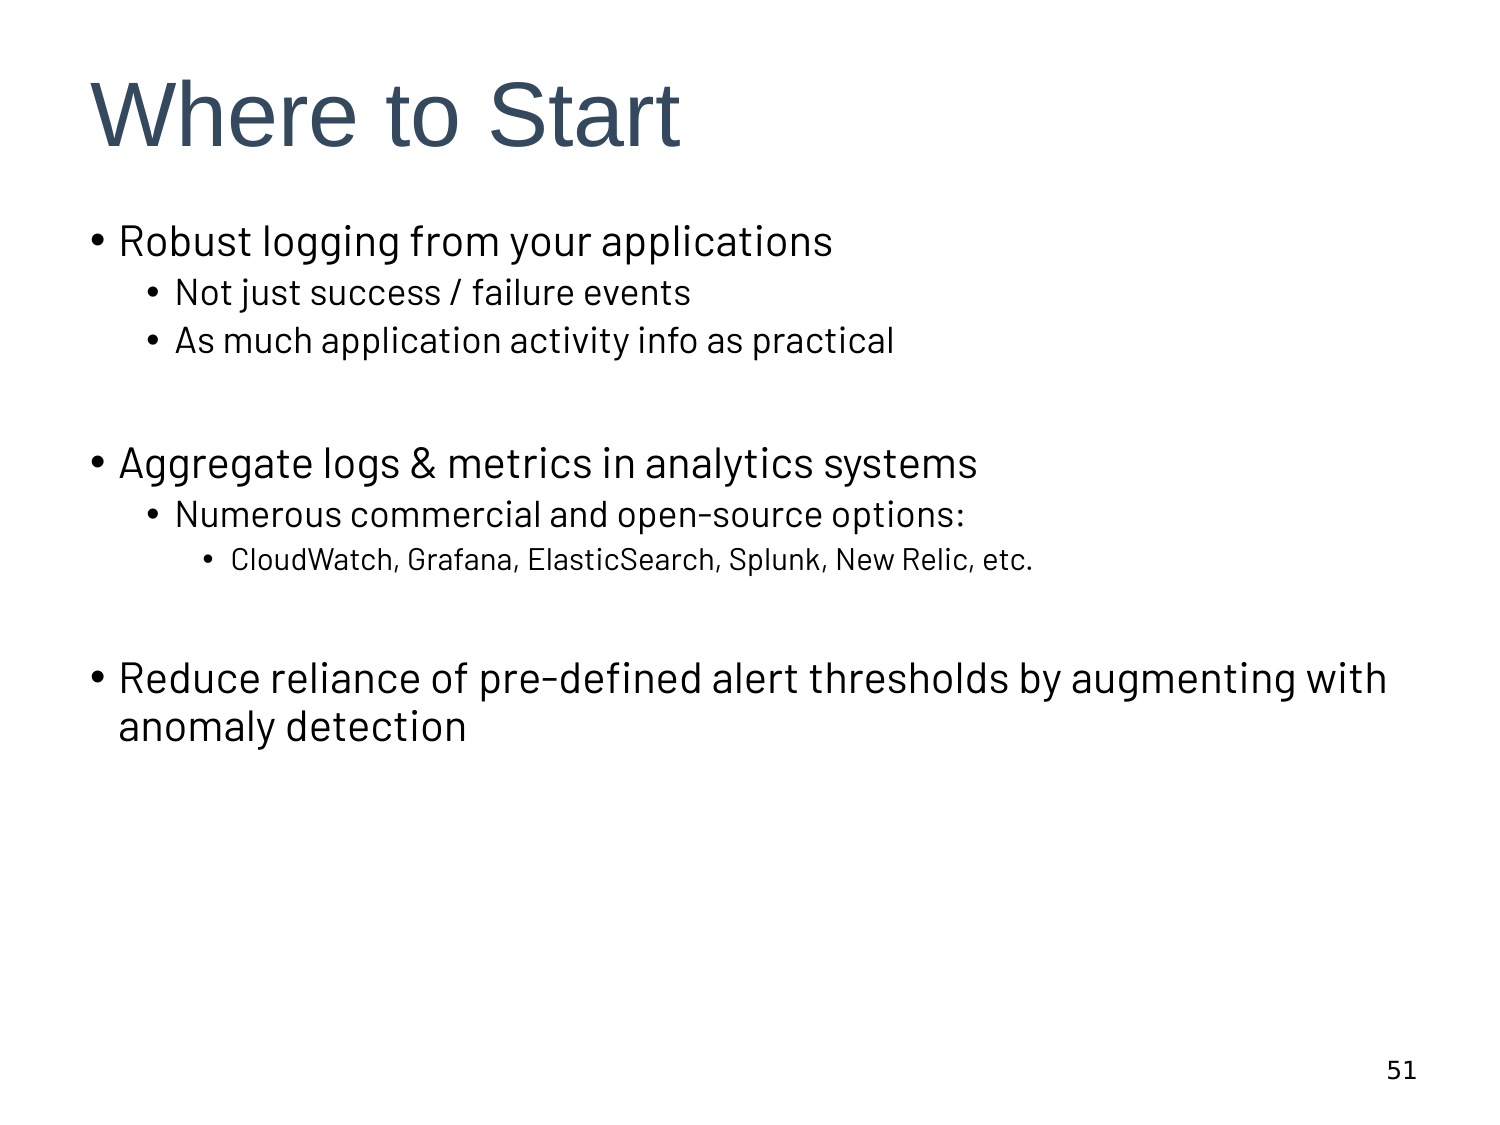

# Where to Start
Robust logging from your applications
Not just success / failure events
As much application activity info as practical

Aggregate logs & metrics in analytics systems
Numerous commercial and open-source options:
CloudWatch, Grafana, ElasticSearch, Splunk, New Relic, etc.

Reduce reliance of pre-defined alert thresholds by augmenting with anomaly detection